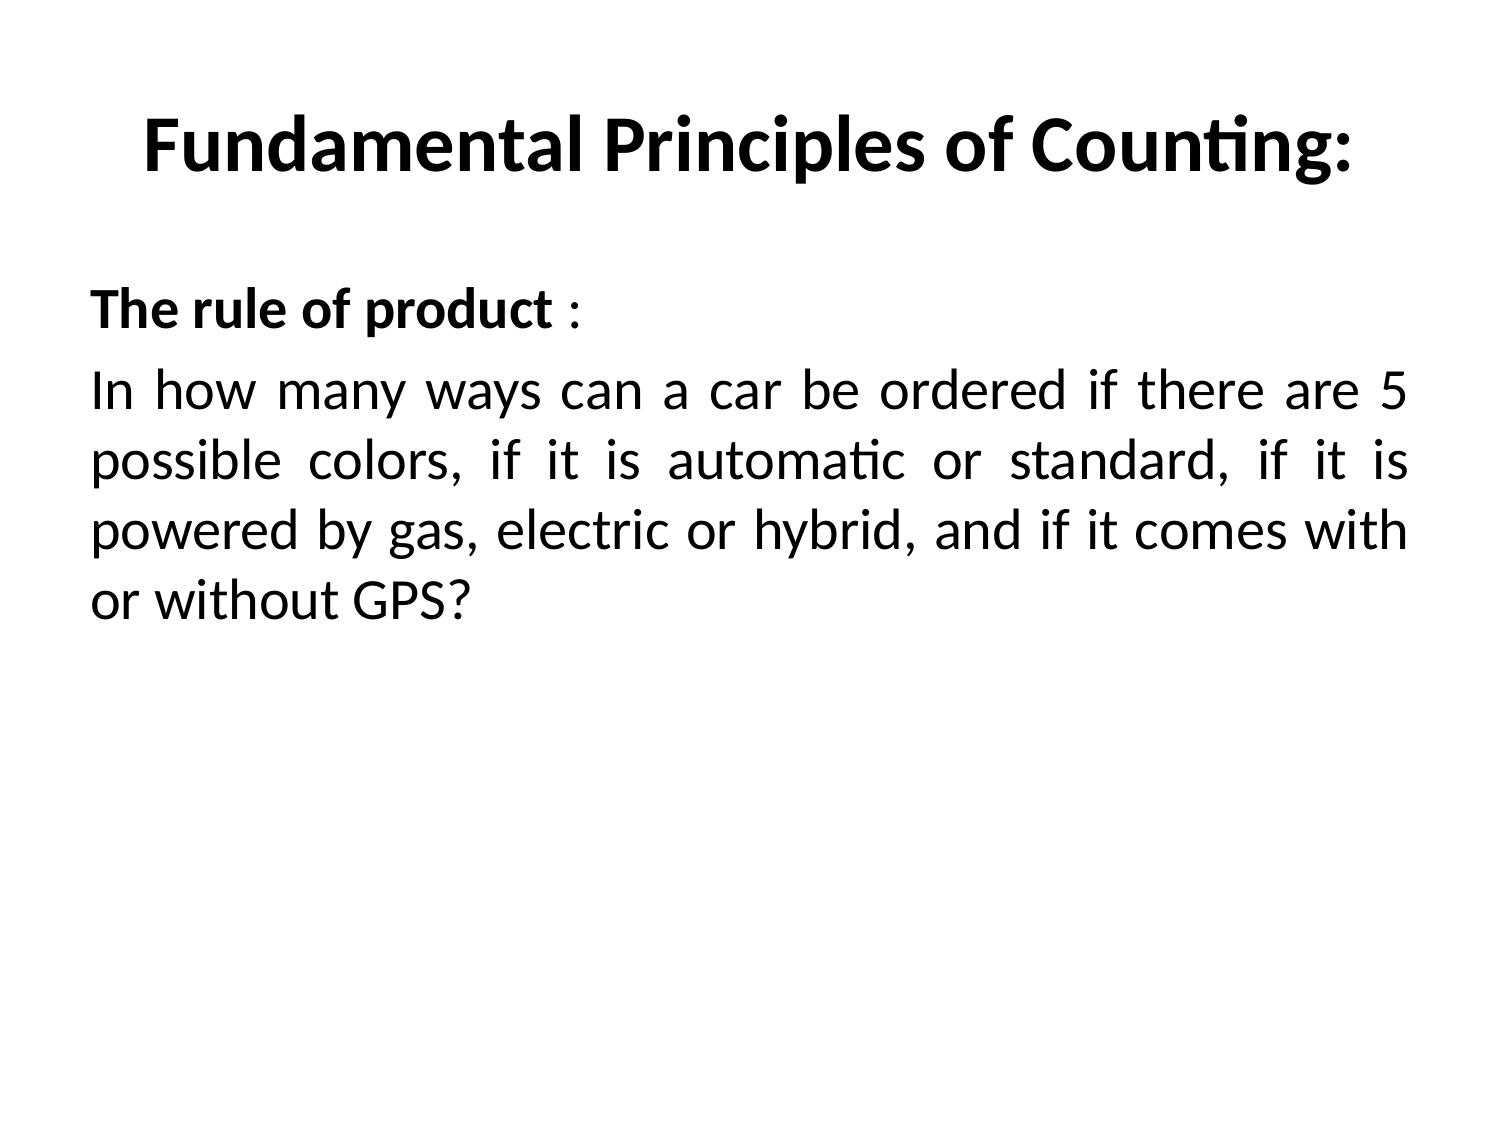

# Fundamental Principles of Counting:
The rule of product :
In how many ways can a car be ordered if there are 5 possible colors, if it is automatic or standard, if it is powered by gas, electric or hybrid, and if it comes with or without GPS?